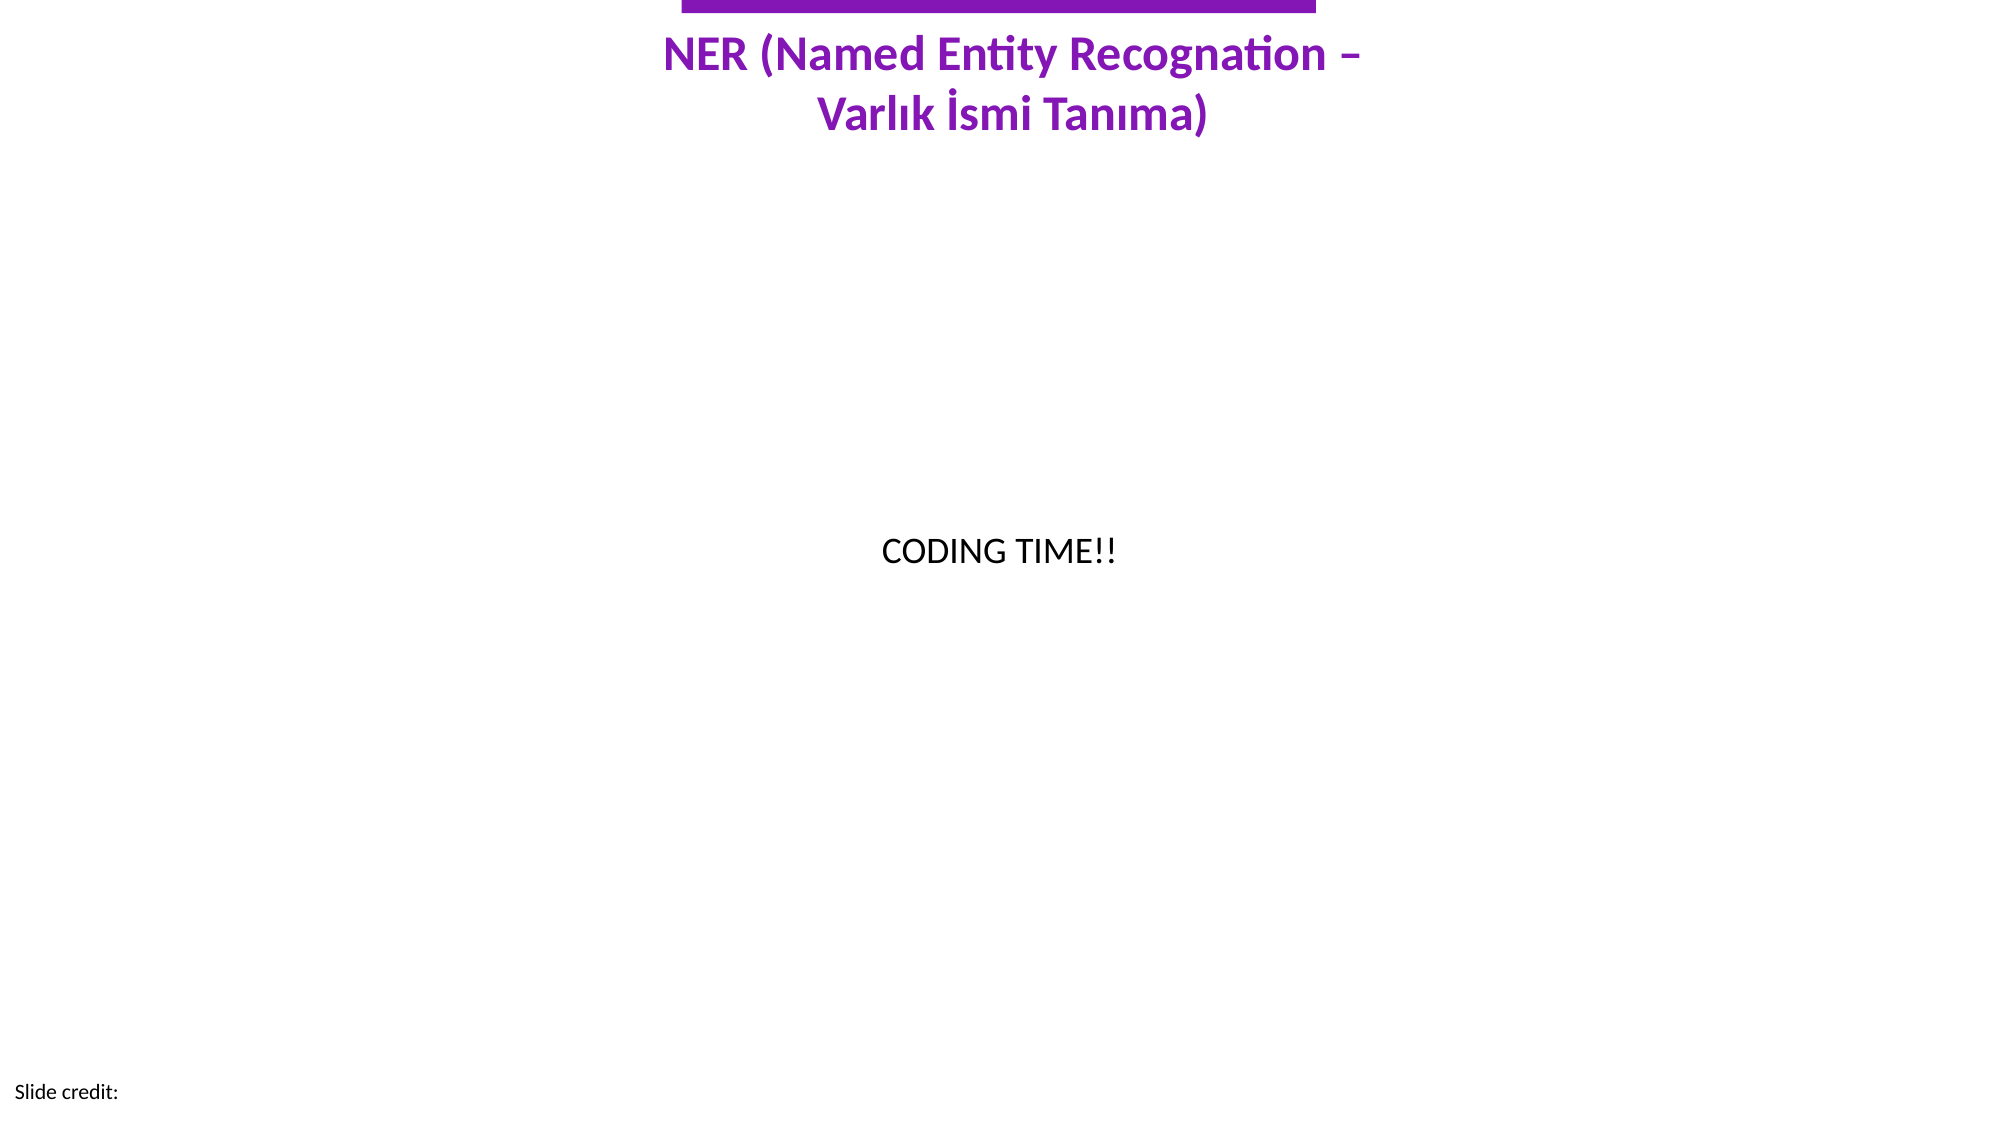

NER (Named Entity Recognation – Varlık İsmi Tanıma)
CODING TIME!!
Slide credit: